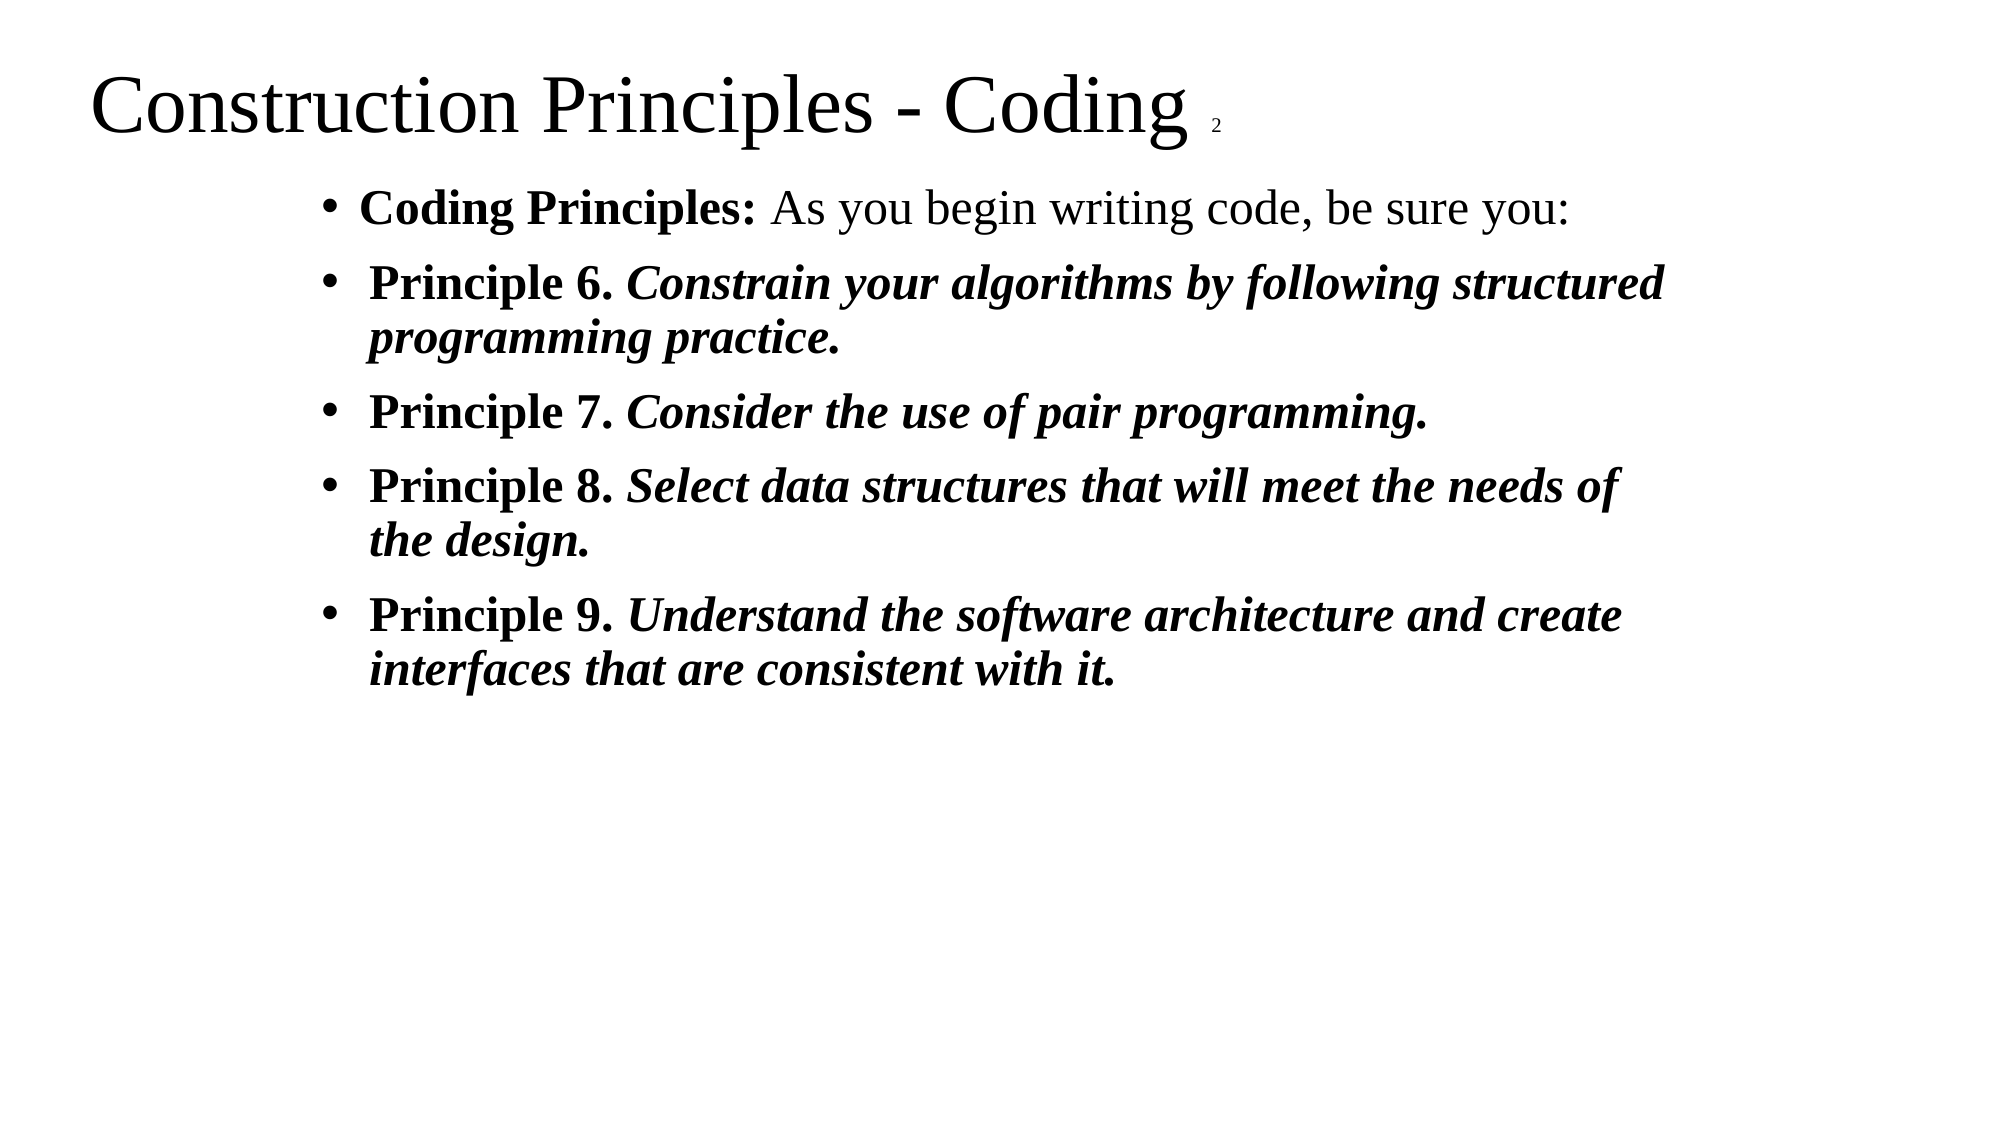

# Construction Principles - Coding 2
Coding Principles: As you begin writing code, be sure you:
Principle 6. Constrain your algorithms by following structured programming practice.
Principle 7. Consider the use of pair programming.
Principle 8. Select data structures that will meet the needs of the design.
Principle 9. Understand the software architecture and create interfaces that are consistent with it.
47